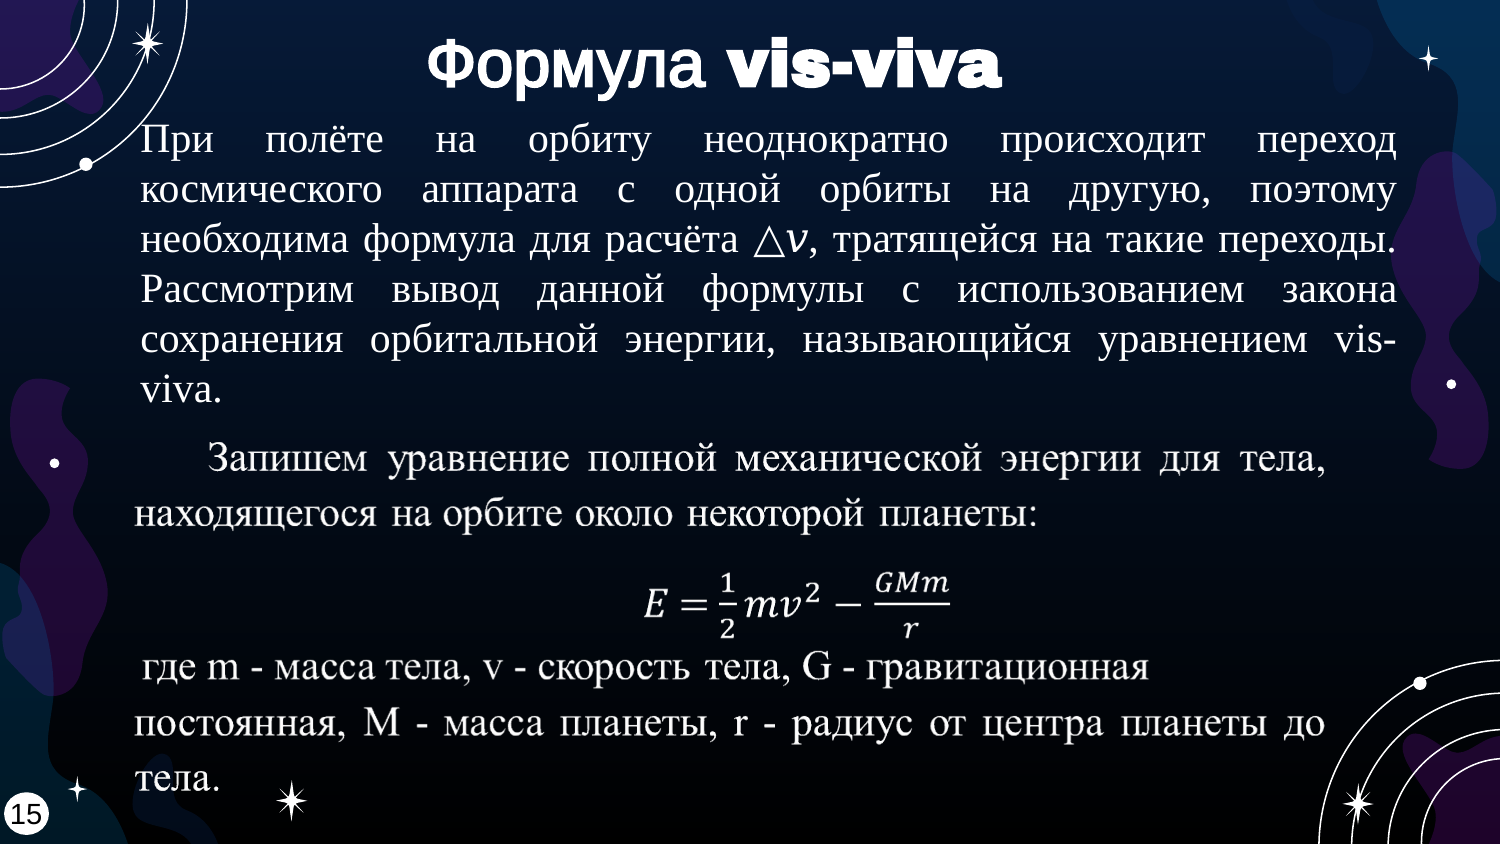

# Формула vis-viva
При полёте на орбиту неоднократно происходит переход космического аппарата с одной орбиты на другую, поэтому необходима формула для расчёта △𝑣, тратящейся на такие переходы. Рассмотрим вывод данной формулы с использованием закона сохранения орбитальной энергии, называющийся уравнением vis-viva.

15